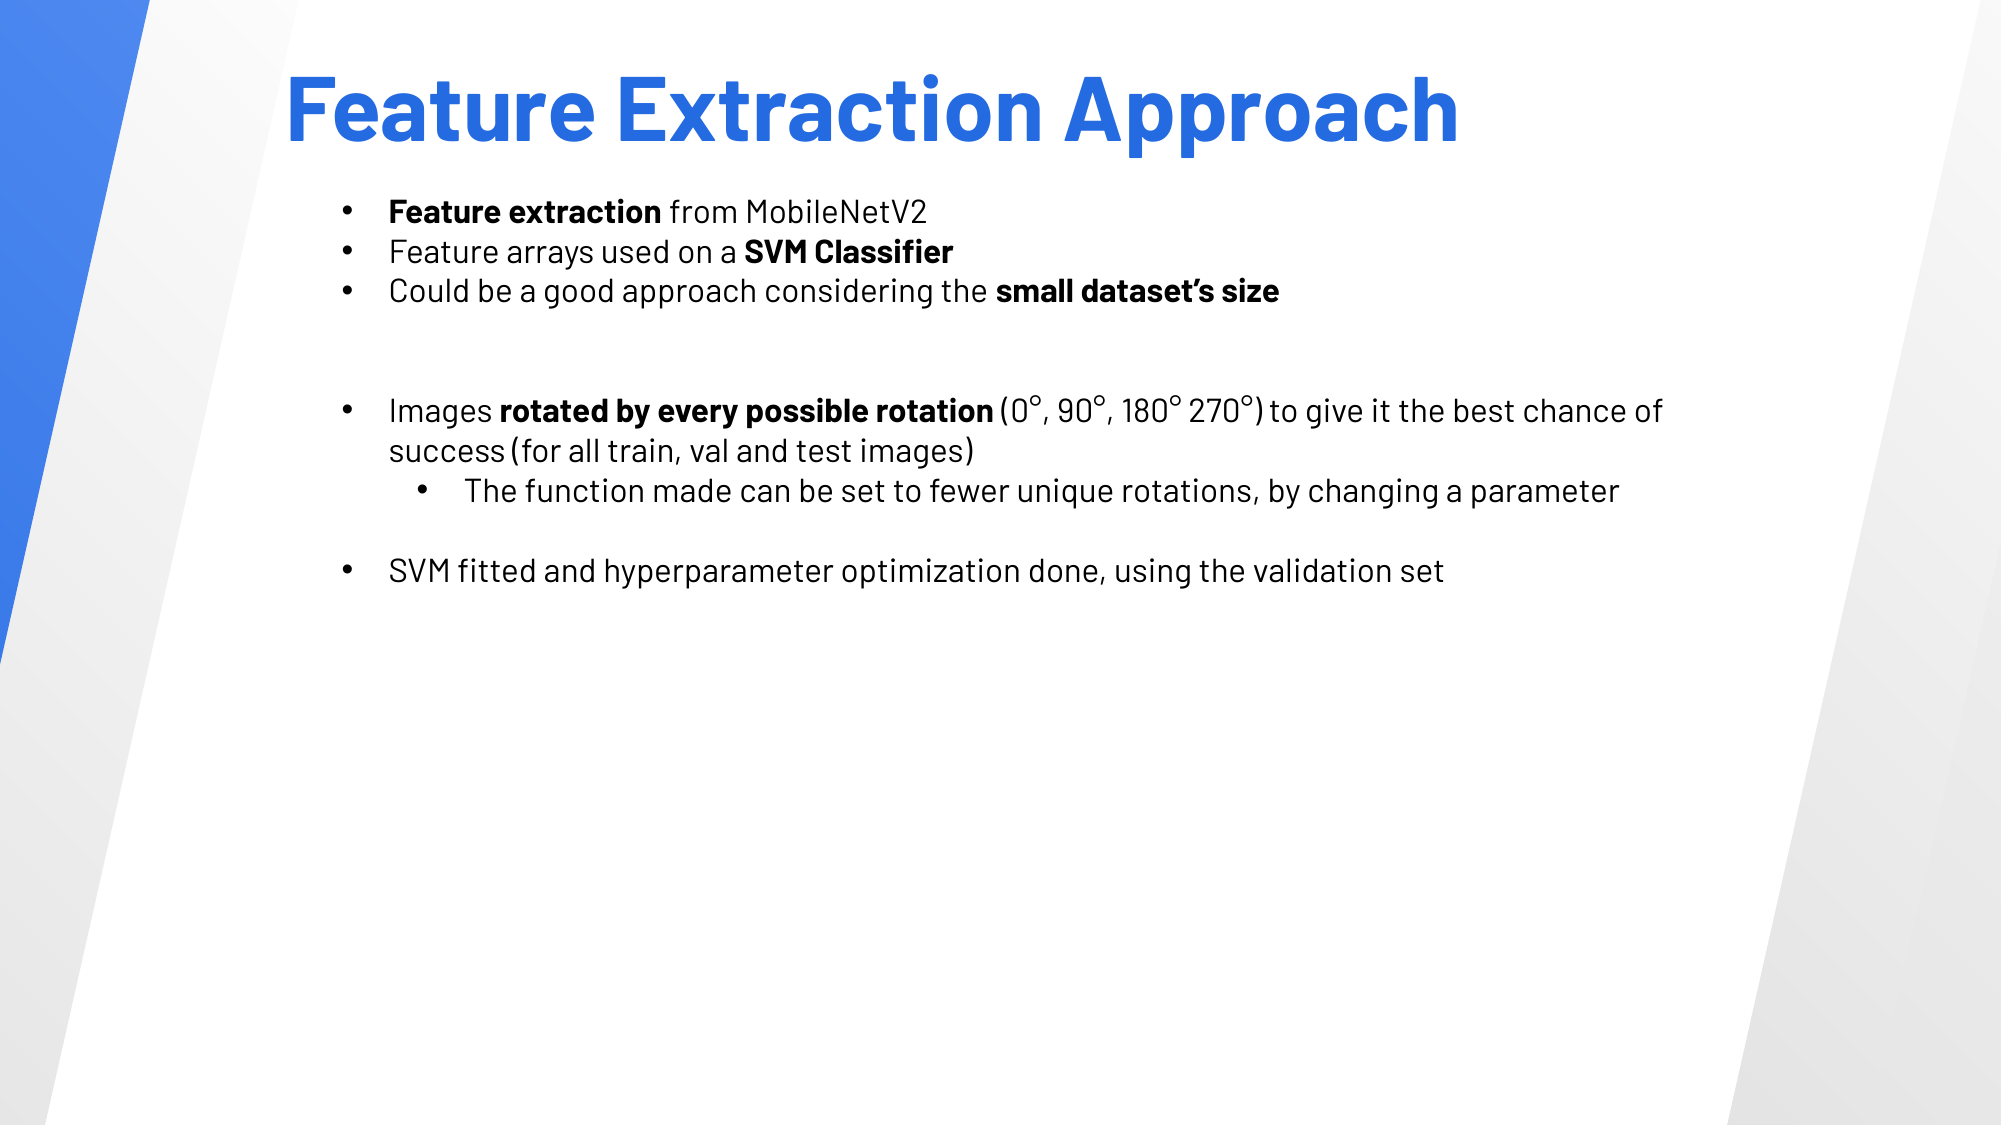

Feature Extraction Approach
Feature extraction from MobileNetV2
Feature arrays used on a SVM Classifier
Could be a good approach considering the small dataset’s size

Images rotated by every possible rotation (0°, 90°, 180° 270°) to give it the best chance of success (for all train, val and test images)
The function made can be set to fewer unique rotations, by changing a parameter

SVM fitted and hyperparameter optimization done, using the validation set